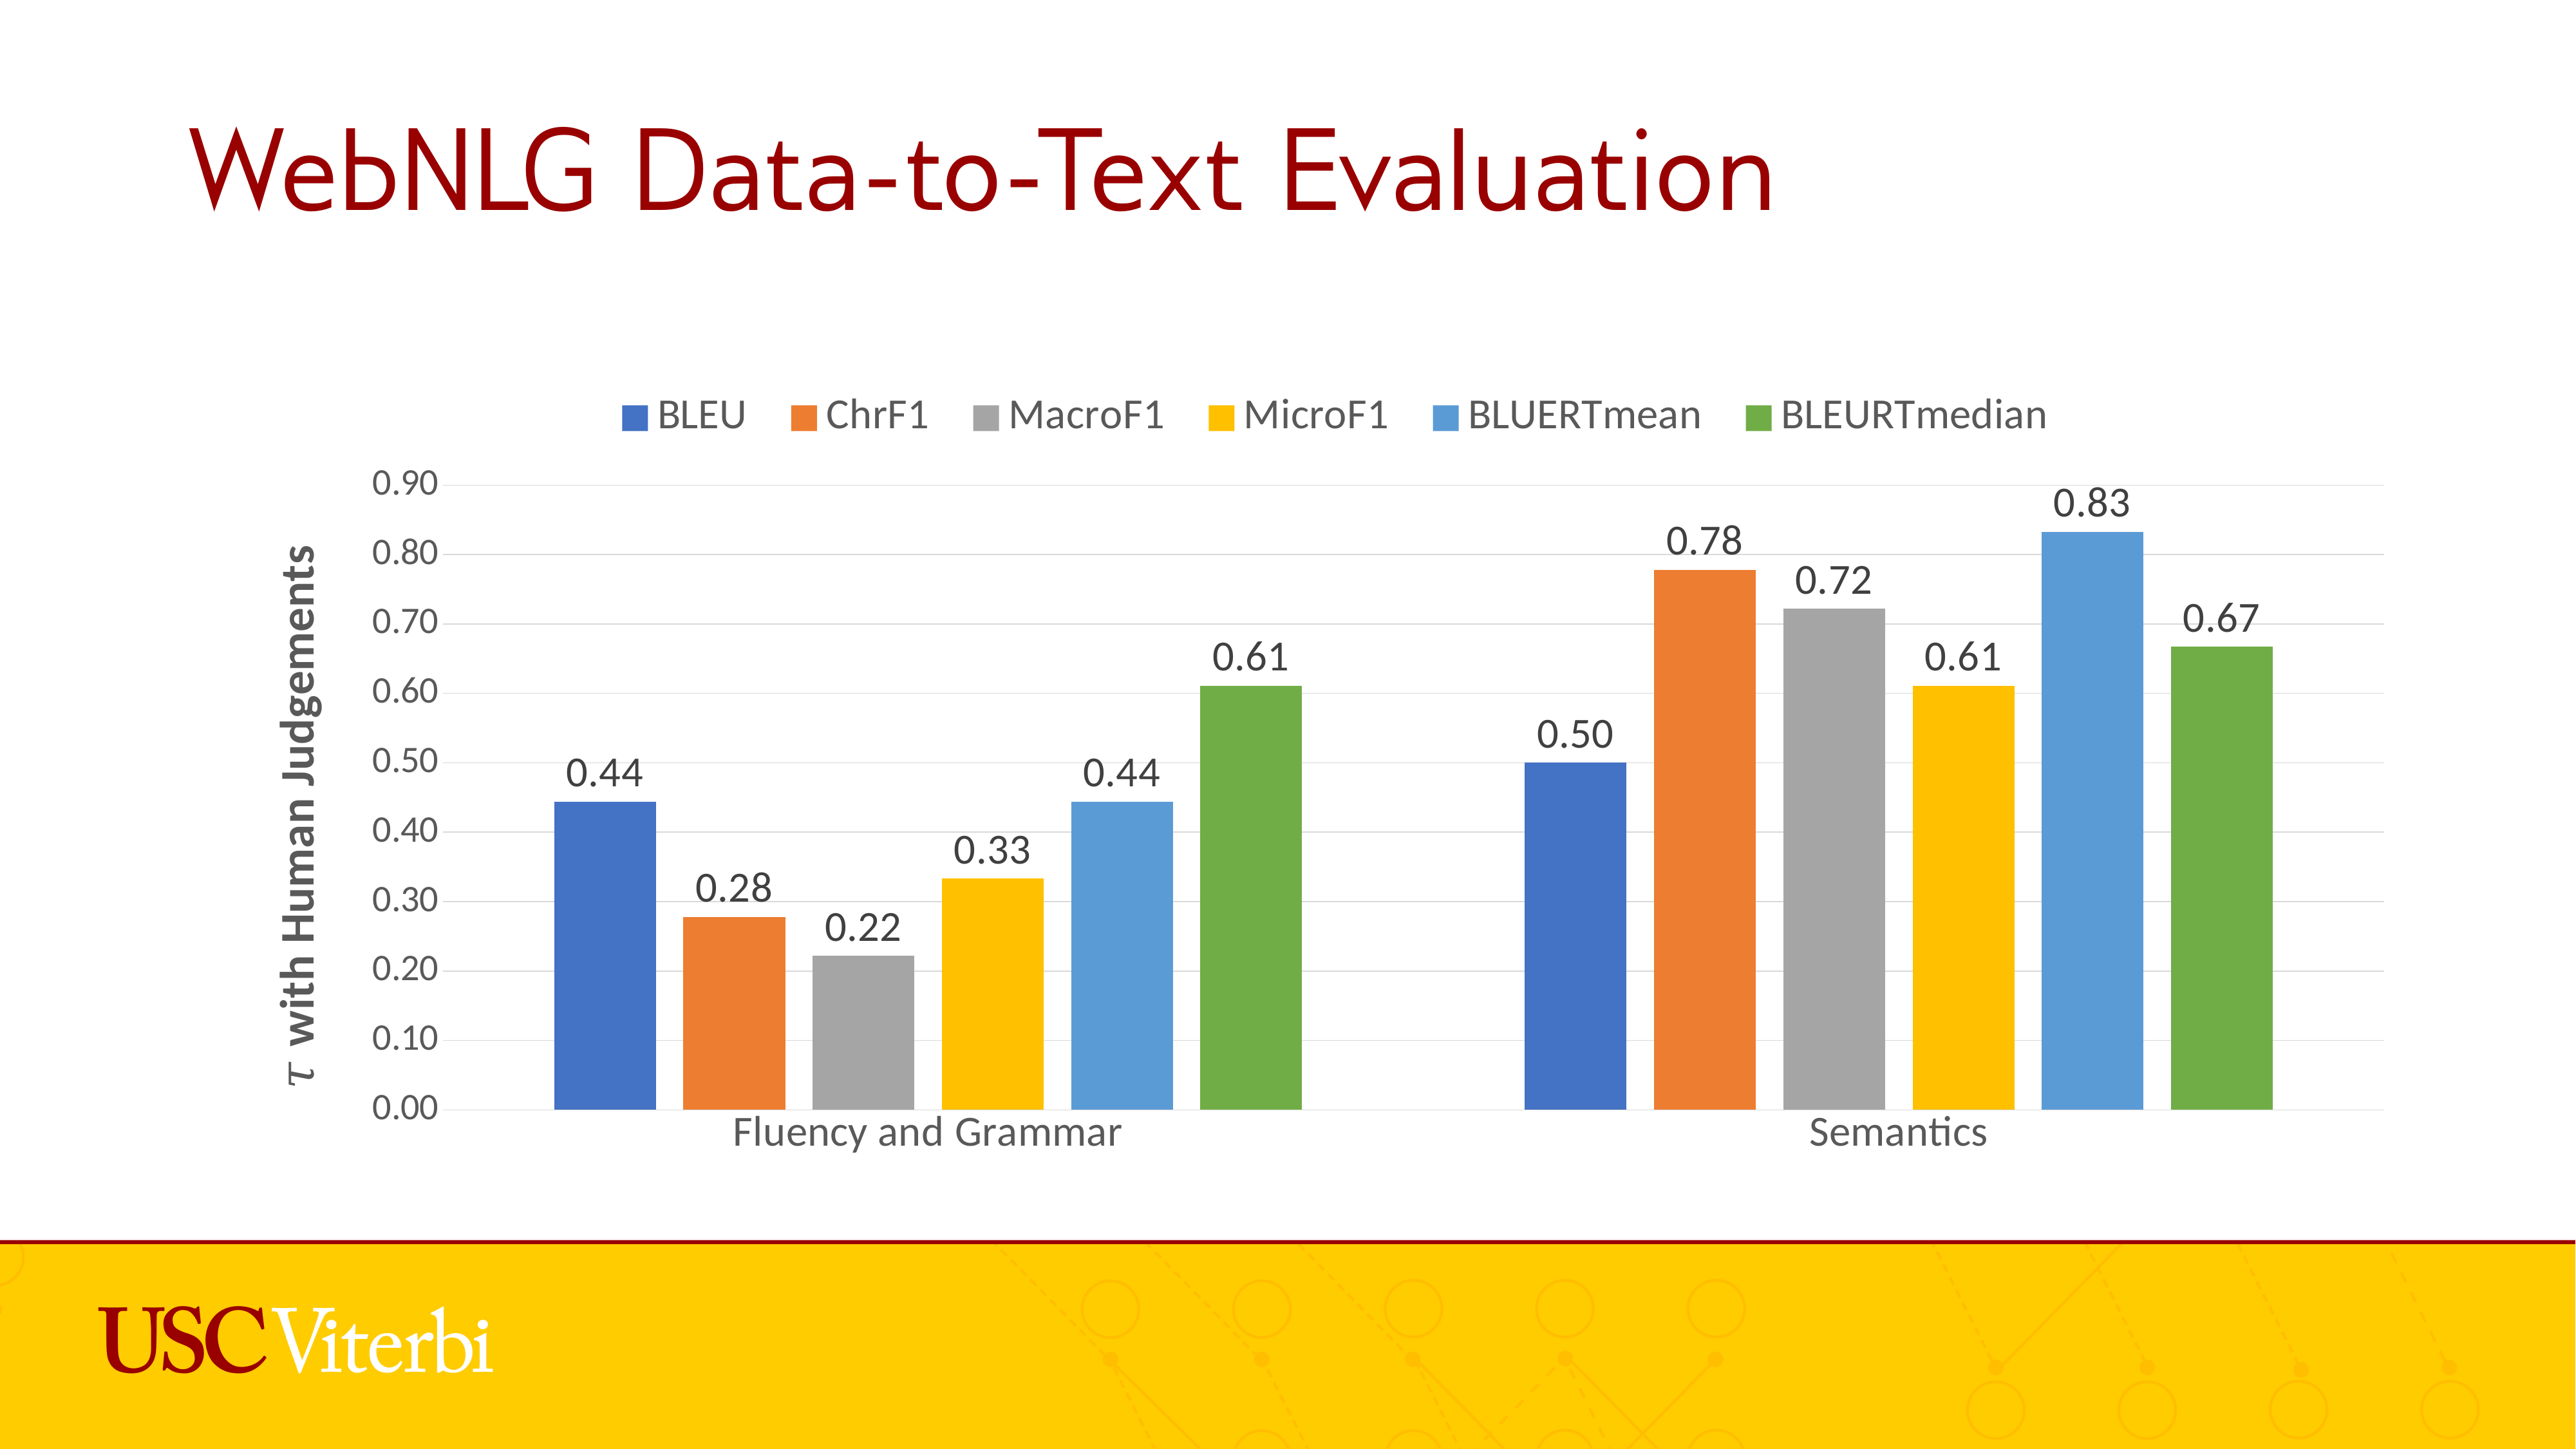

# WebNLG Data-to-Text Evaluation

### Chart

| Category | BLEU | ChrF1 | MacroF1 | MicroF1 | BLUERTmean | BLEURTmedian |
|---|---|---|---|---|---|---|
| Fluency and Grammar | 0.444 | 0.278 | 0.222 | 0.333 | 0.444 | 0.611 |
| Semantics | 0.5 | 0.778 | 0.722 | 0.611 | 0.833 | 0.667 |